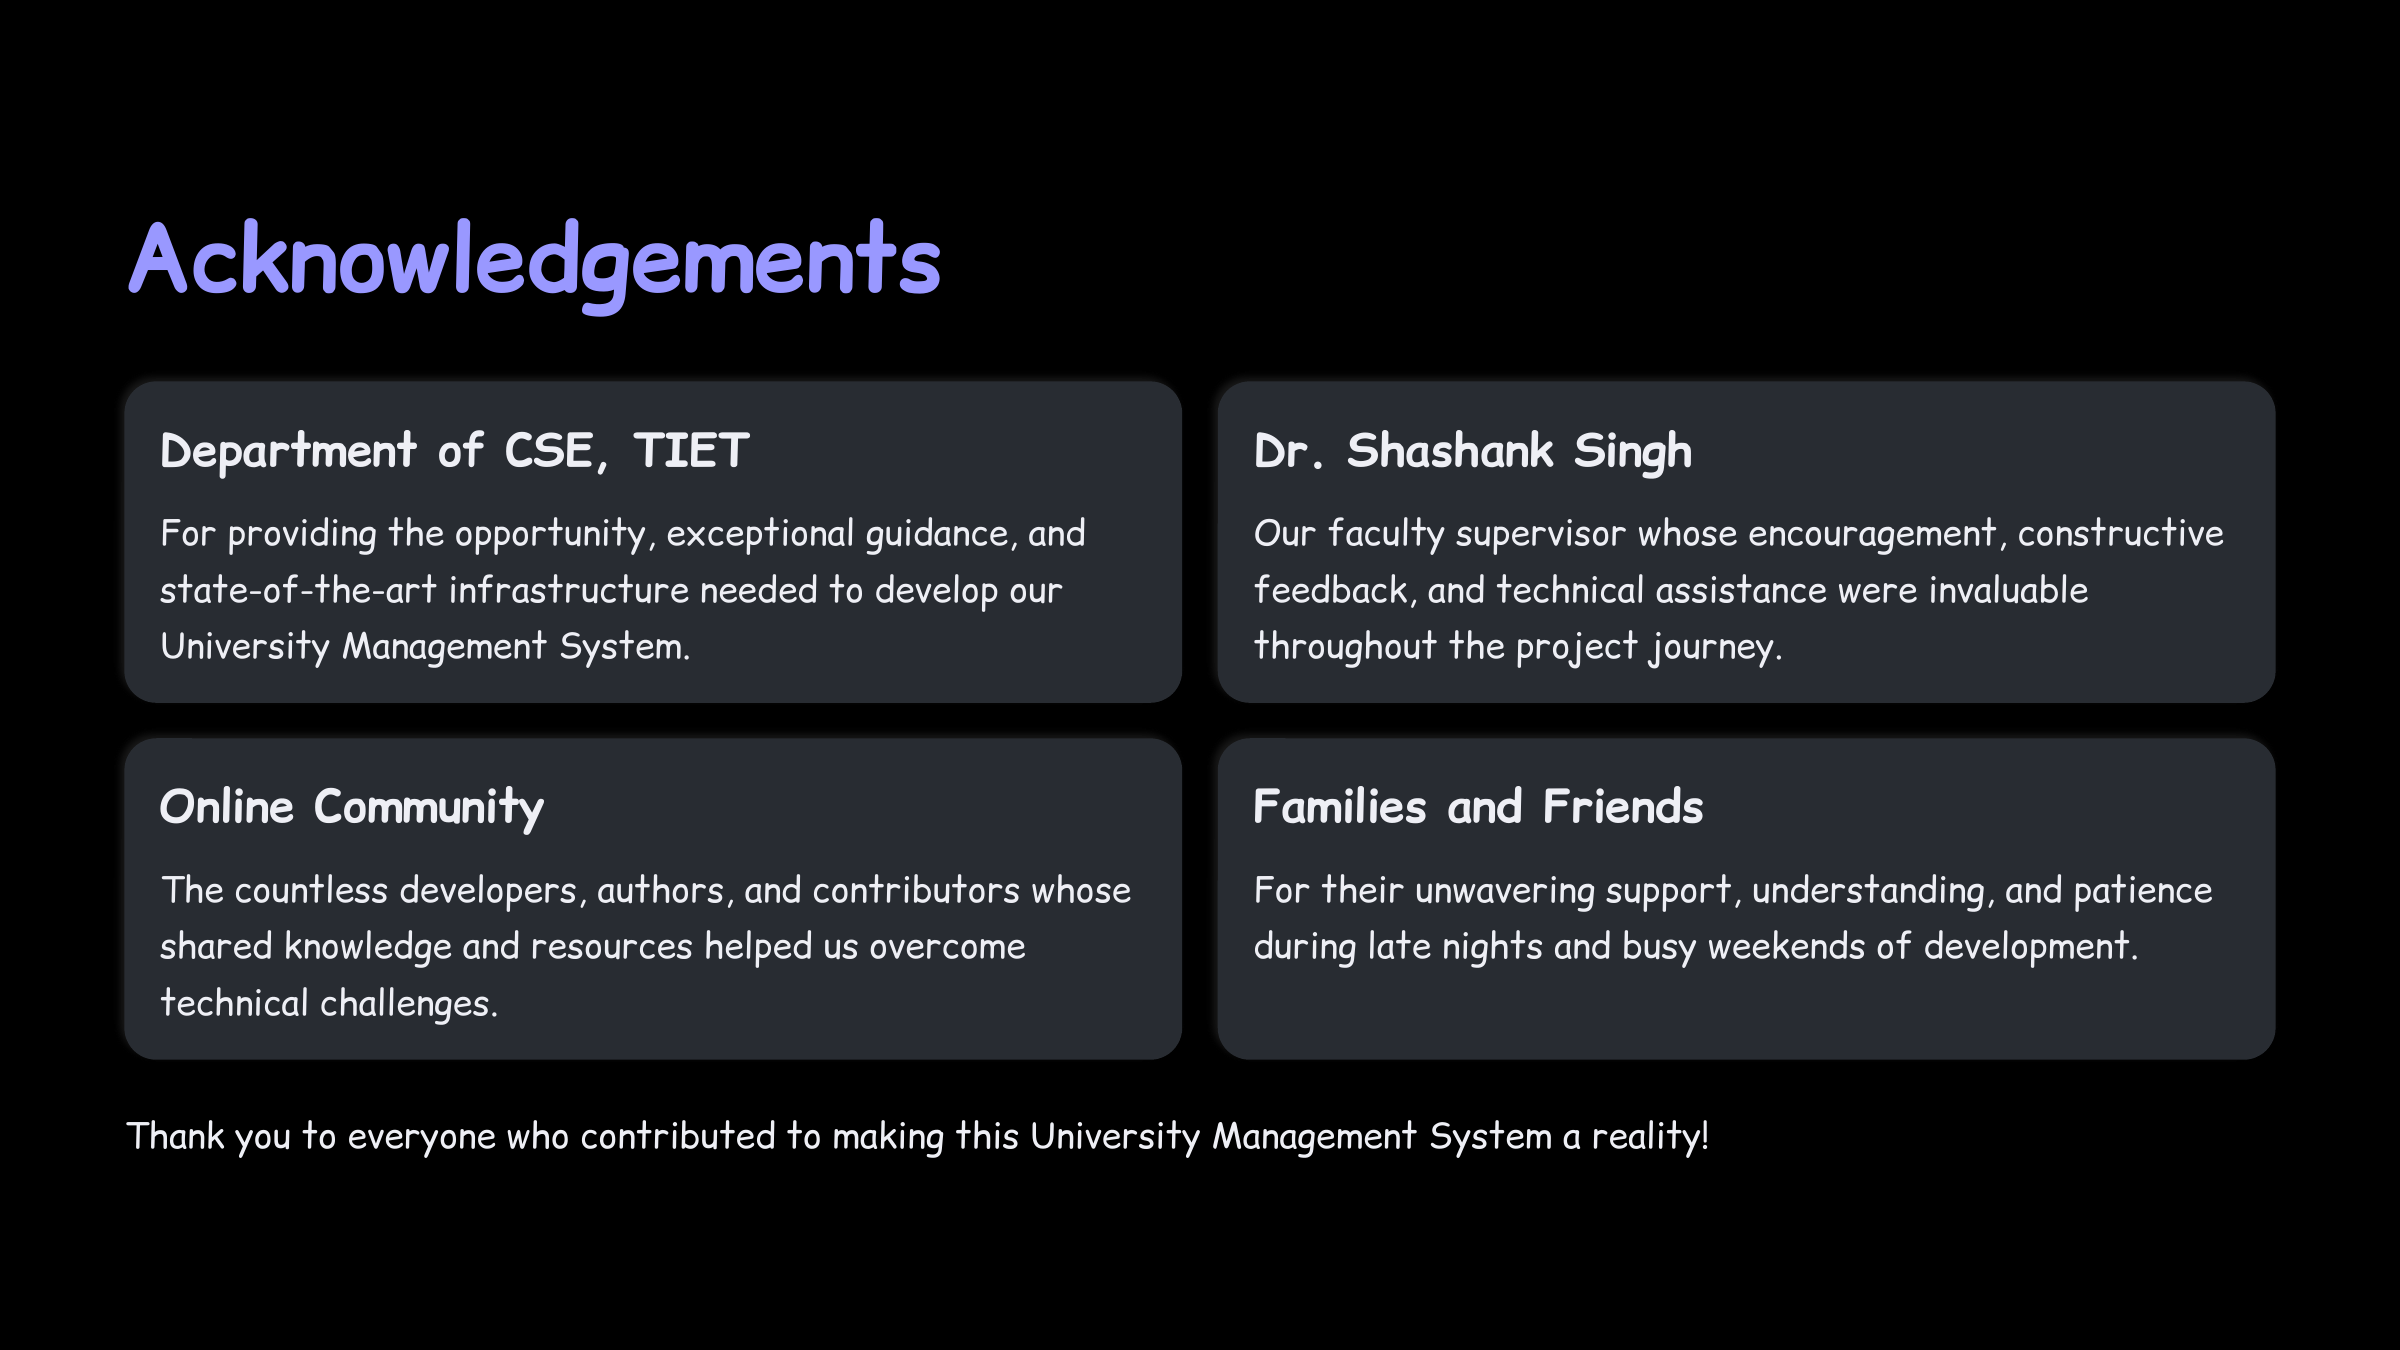

Acknowledgements

Department of CSE, TIET
Dr. Shashank Singh
For providing the opportunity, exceptional guidance, and state-of-the-art infrastructure needed to develop our University Management System.
Our faculty supervisor whose encouragement, constructive feedback, and technical assistance were invaluable throughout the project journey.

Online Community
Families and Friends
The countless developers, authors, and contributors whose shared knowledge and resources helped us overcome technical challenges.
For their unwavering support, understanding, and patience during late nights and busy weekends of development.
Thank you to everyone who contributed to making this University Management System a reality!